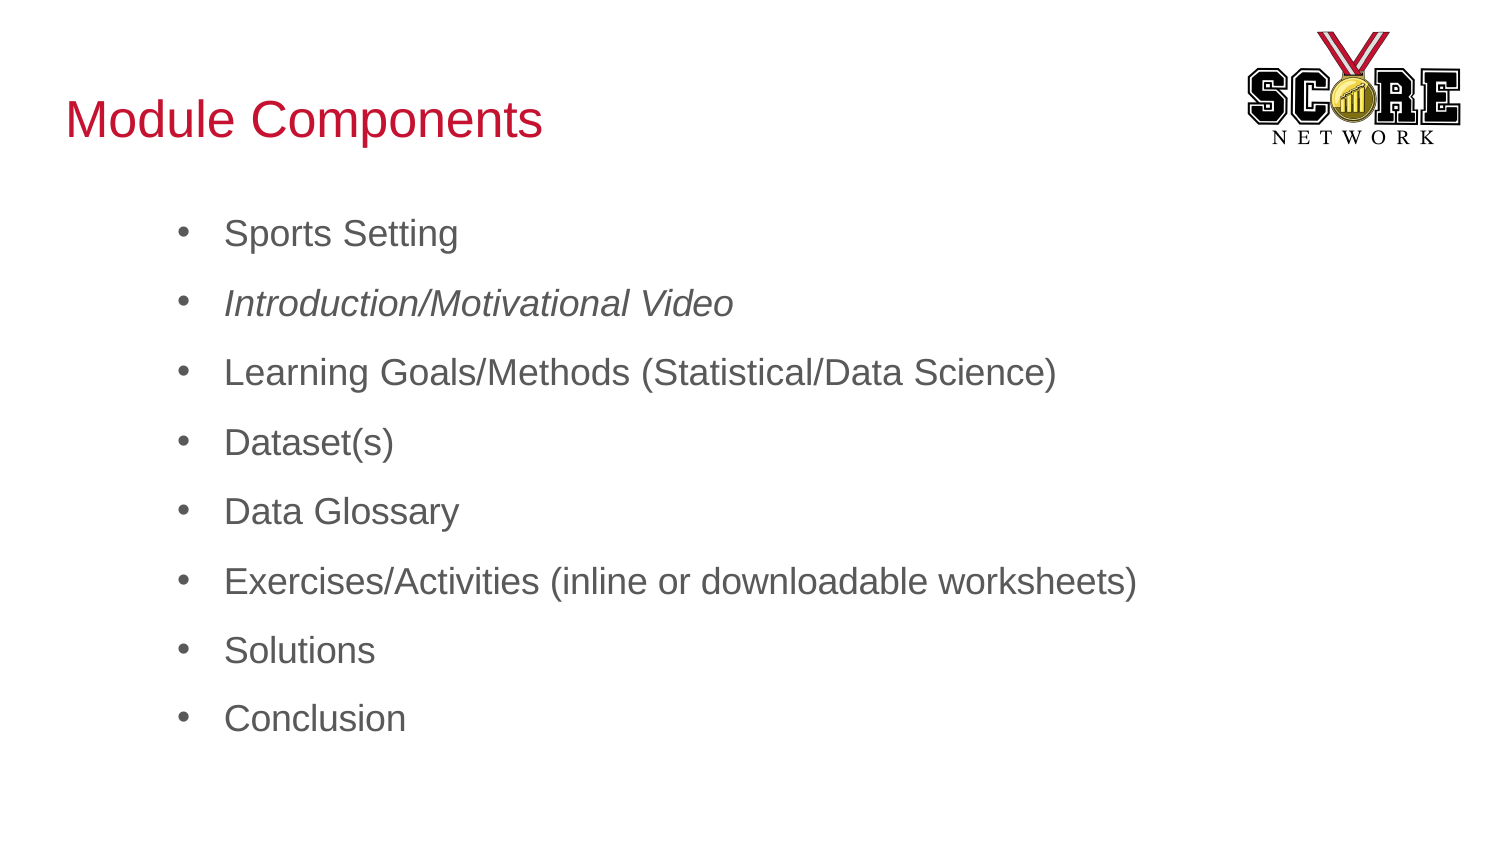

# Module Components
Sports Setting
Introduction/Motivational Video
Learning Goals/Methods (Statistical/Data Science)
Dataset(s)
Data Glossary
Exercises/Activities (inline or downloadable worksheets)
Solutions
Conclusion